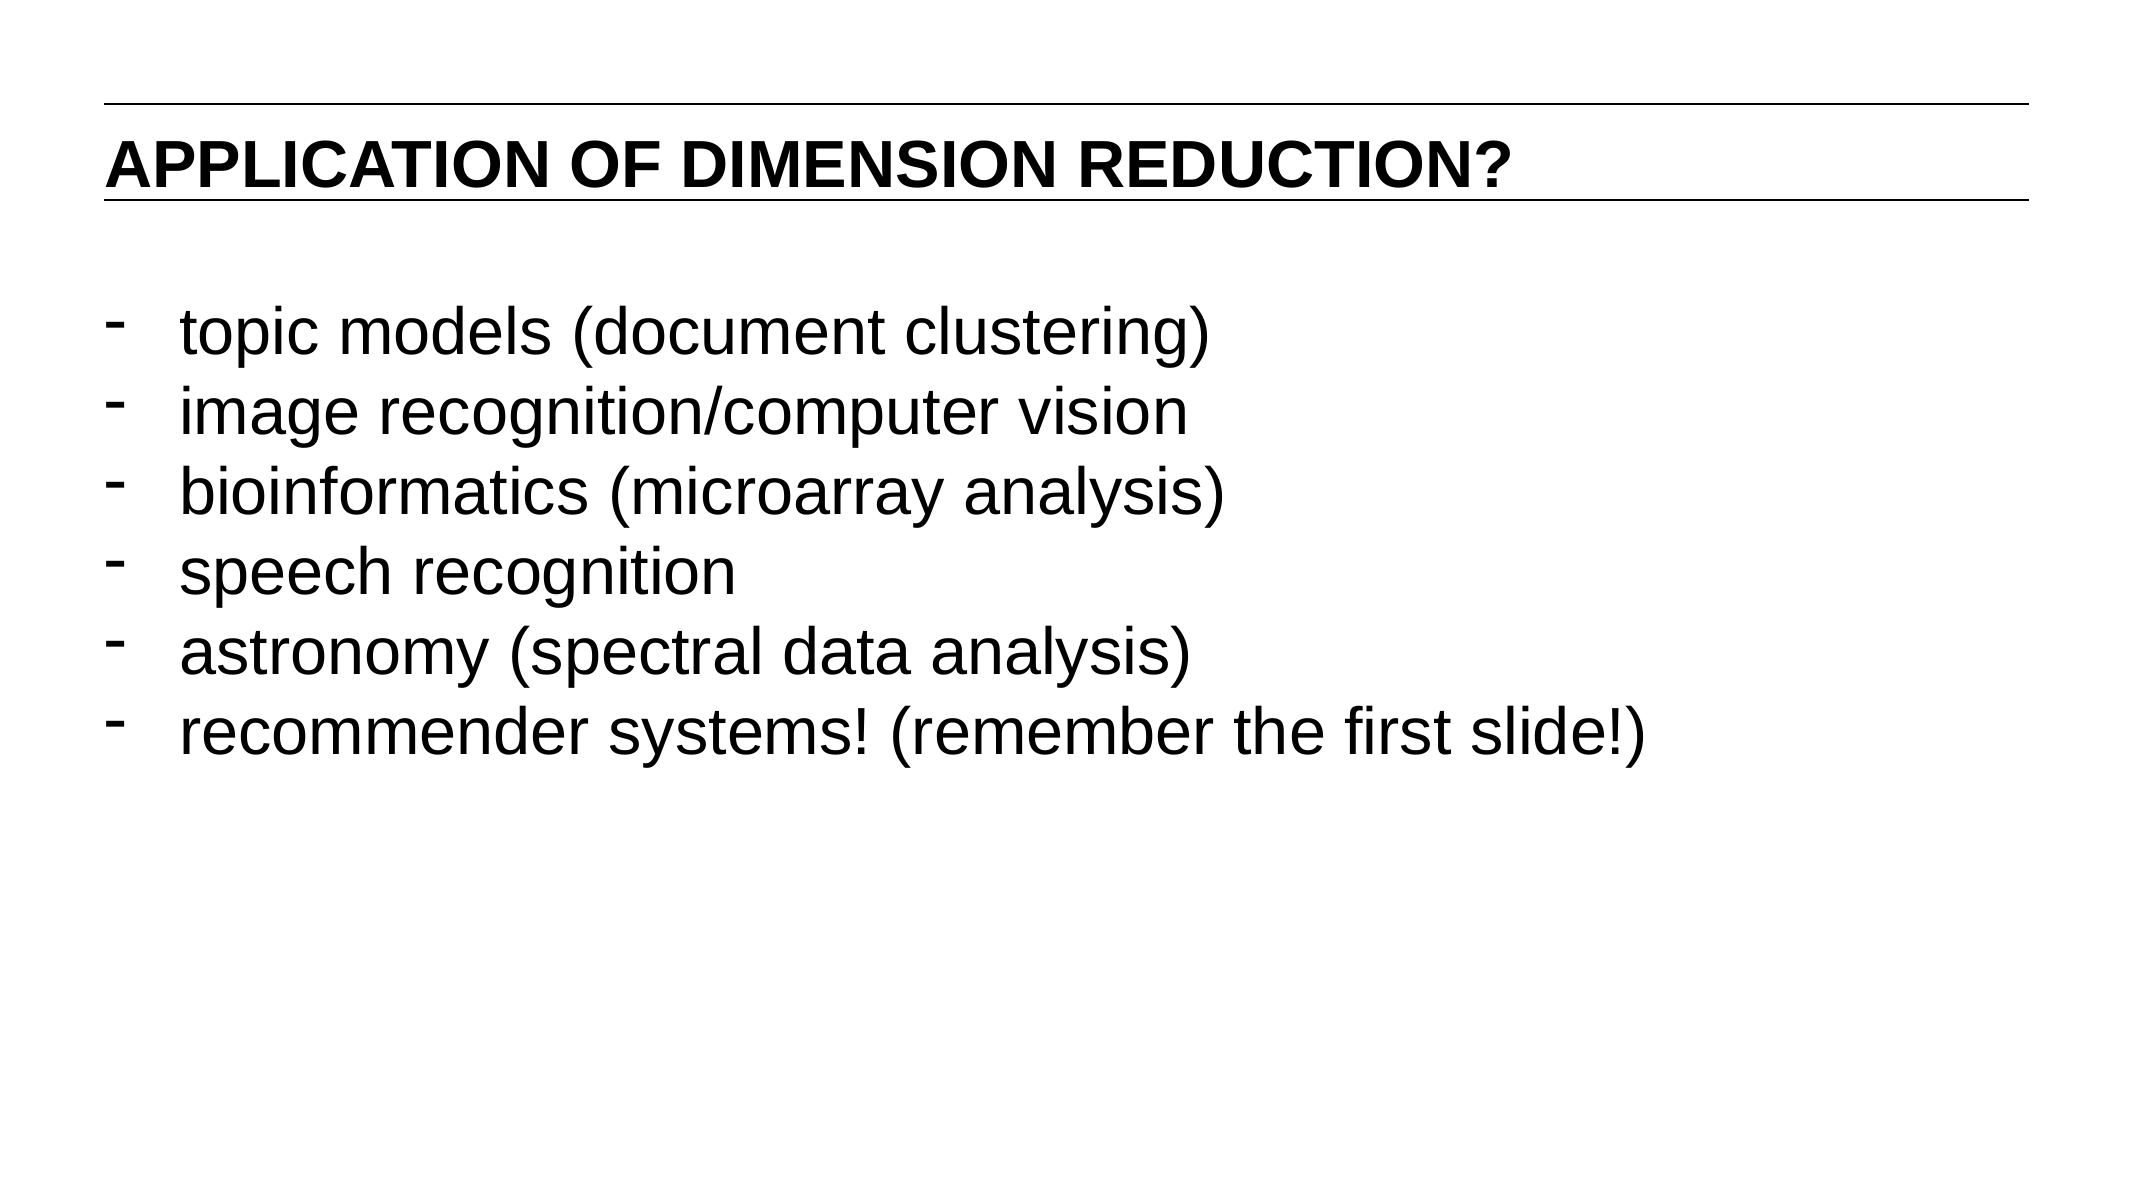

APPLICATION OF DIMENSION REDUCTION?
topic models (document clustering)
image recognition/computer vision
bioinformatics (microarray analysis)
speech recognition
astronomy (spectral data analysis)
recommender systems! (remember the first slide!)